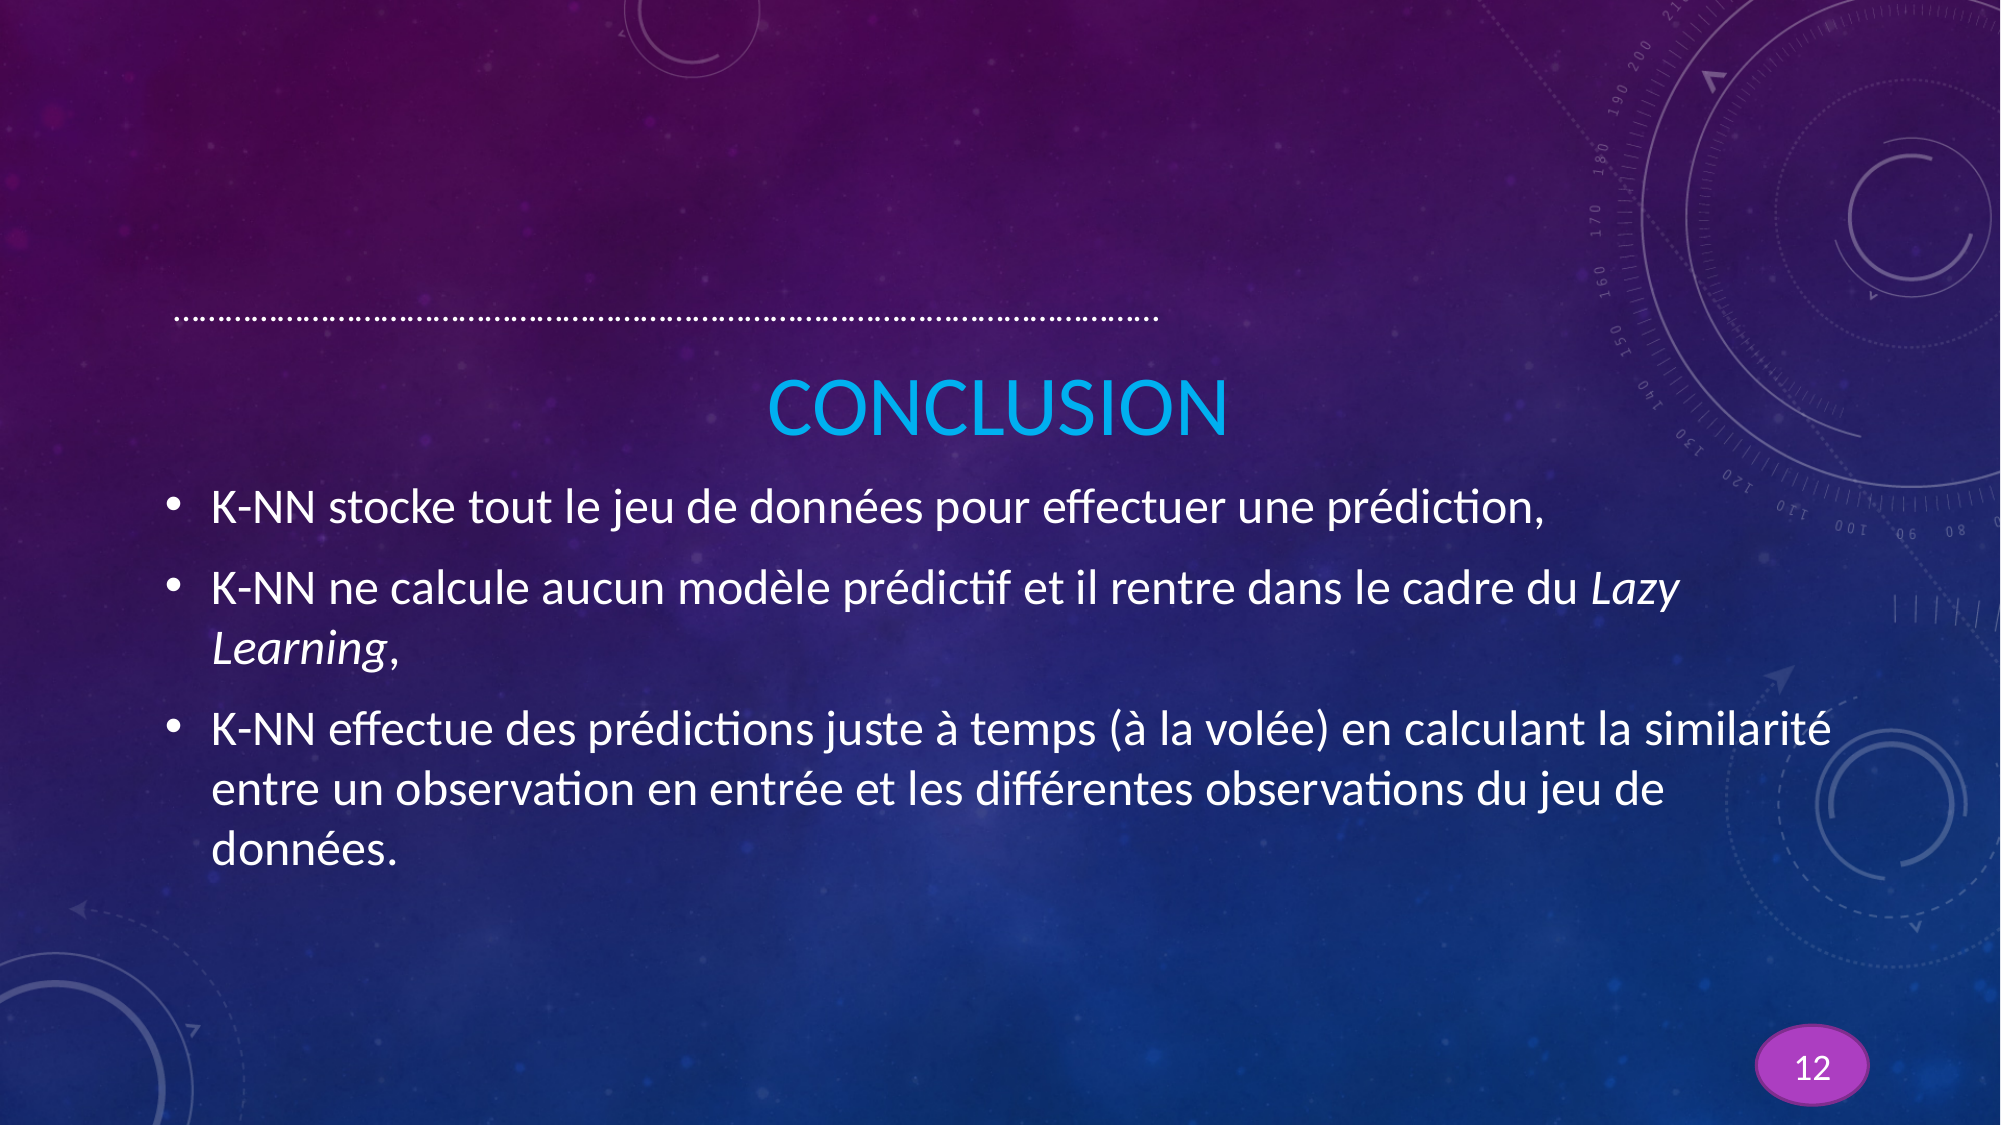

……………………………………………………………………………………………………
CONCLUSION
K-NN stocke tout le jeu de données pour effectuer une prédiction,
K-NN ne calcule aucun modèle prédictif et il rentre dans le cadre du Lazy Learning,
K-NN effectue des prédictions juste à temps (à la volée) en calculant la similarité entre un observation en entrée et les différentes observations du jeu de données.

12